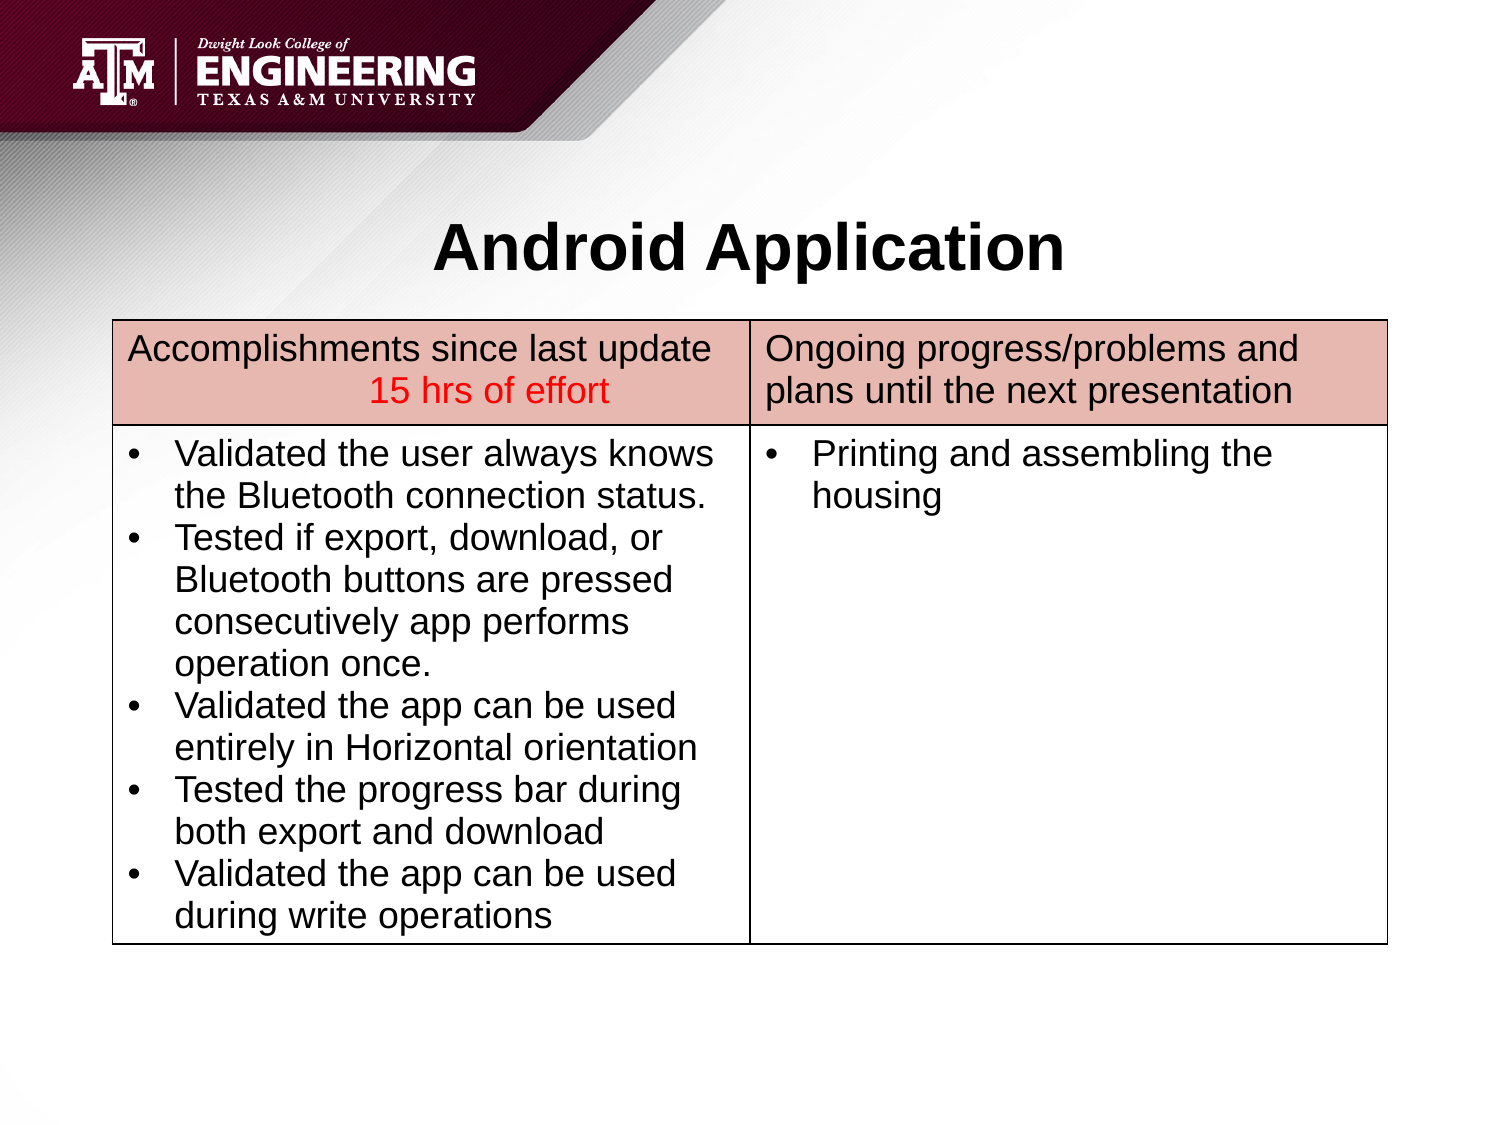

# Android Application
| Accomplishments since last update 15 hrs of effort | Ongoing progress/problems and plans until the next presentation |
| --- | --- |
| Validated the user always knows the Bluetooth connection status. Tested if export, download, or Bluetooth buttons are pressed consecutively app performs operation once. Validated the app can be used entirely in Horizontal orientation Tested the progress bar during both export and download Validated the app can be used during write operations | Printing and assembling the housing |